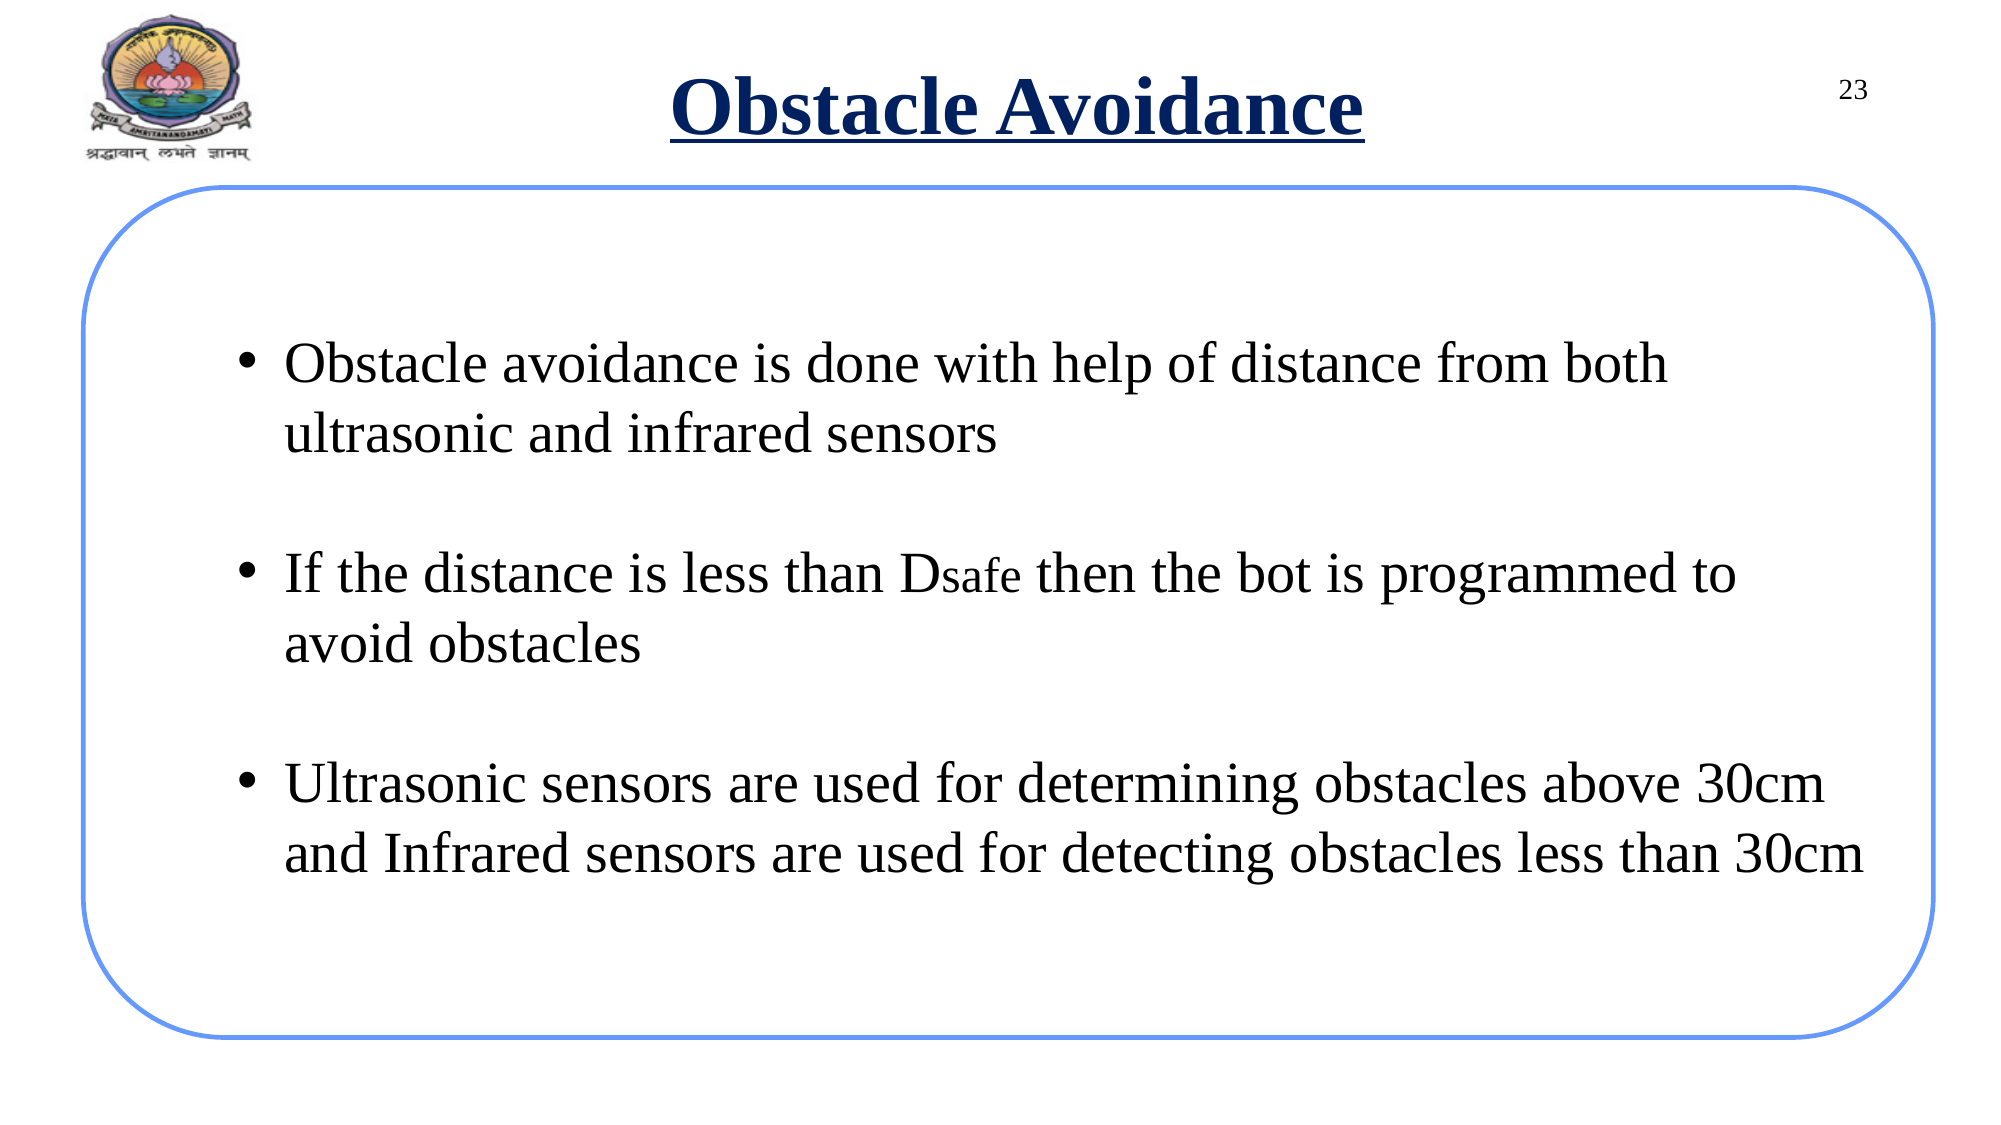

Obstacle Avoidance
23
Obstacle avoidance is done with help of distance from both ultrasonic and infrared sensors

If the distance is less than Dsafe then the bot is programmed to avoid obstacles

Ultrasonic sensors are used for determining obstacles above 30cm and Infrared sensors are used for detecting obstacles less than 30cm